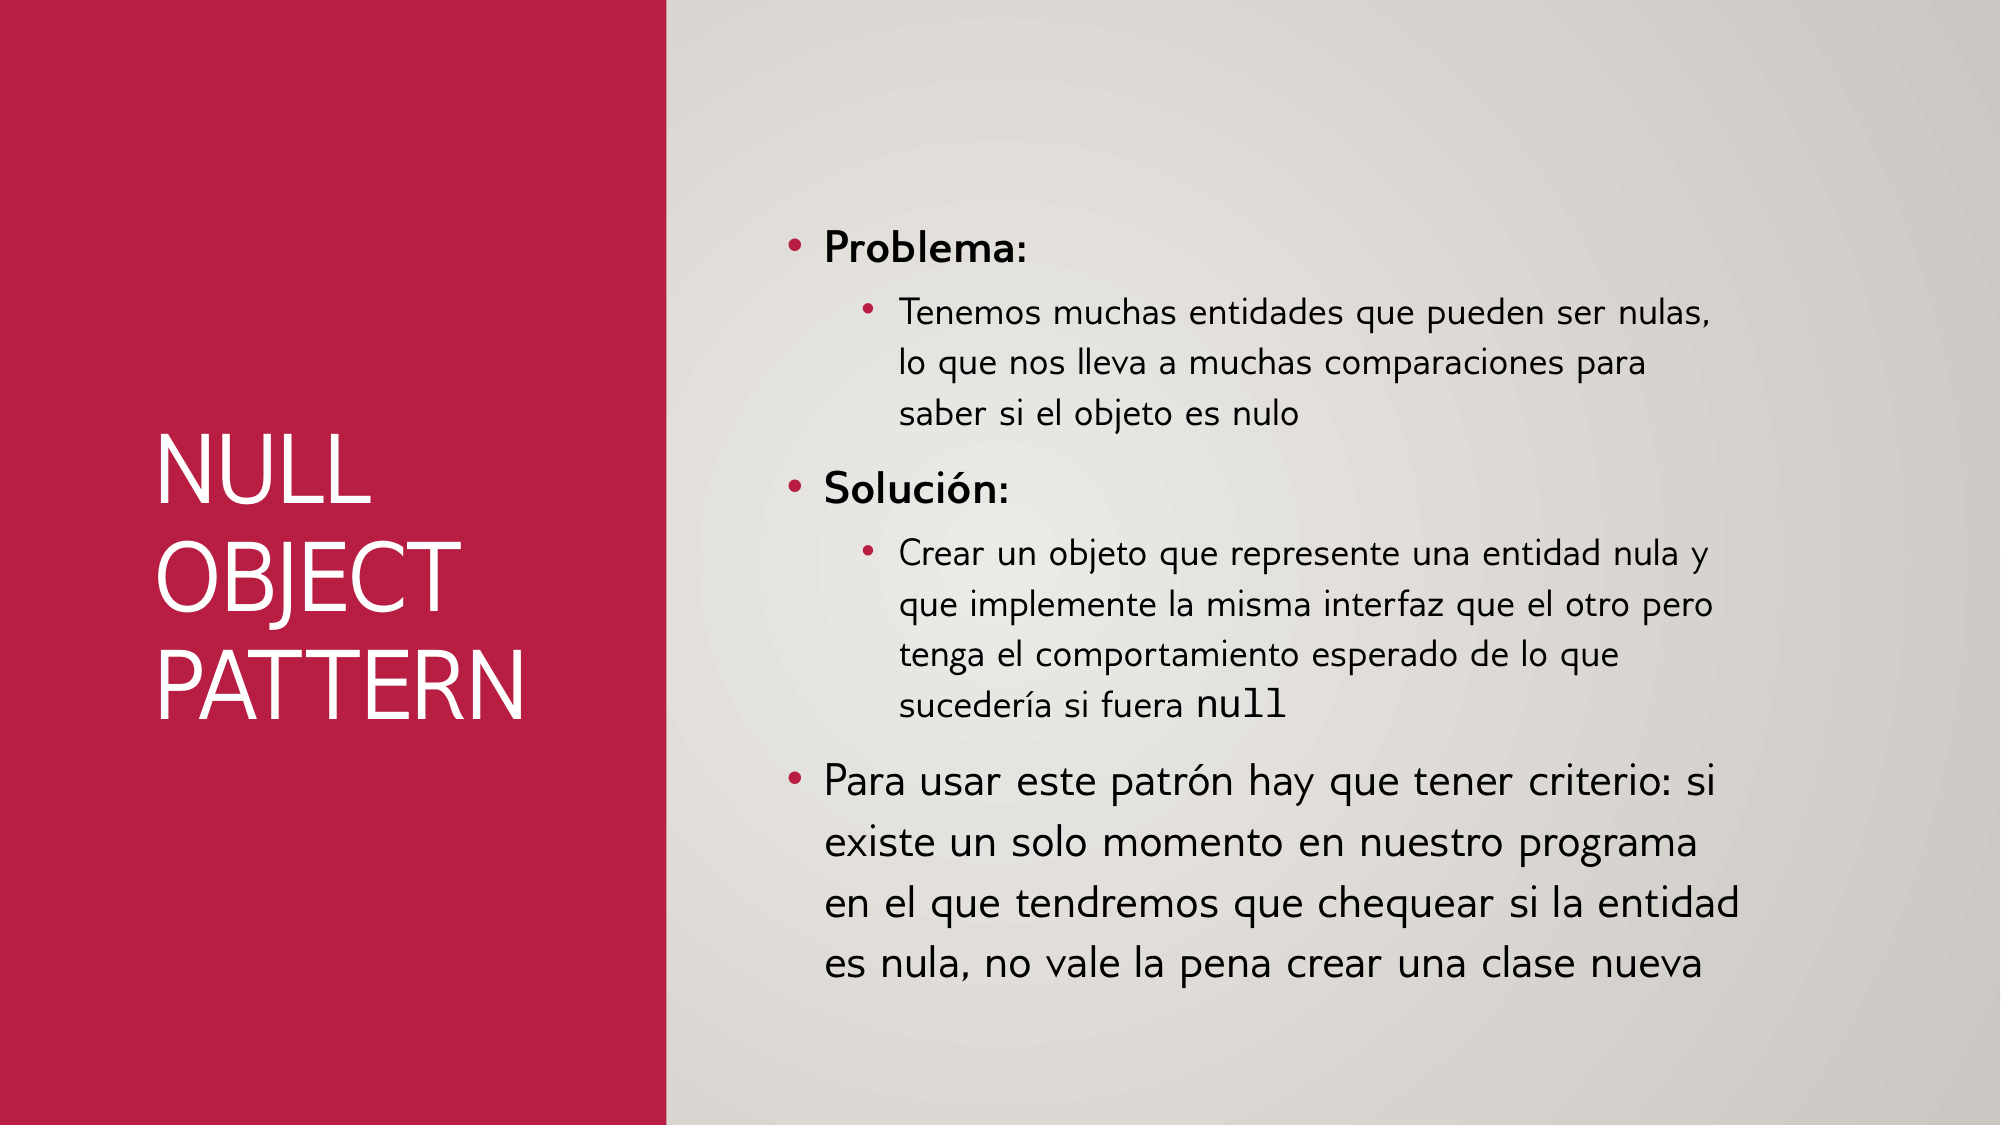

# Null object pattern
Problema:
Tenemos muchas entidades que pueden ser nulas, lo que nos lleva a muchas comparaciones para saber si el objeto es nulo
Solución:
Crear un objeto que represente una entidad nula y que implemente la misma interfaz que el otro pero tenga el comportamiento esperado de lo que sucedería si fuera null
Para usar este patrón hay que tener criterio: si existe un solo momento en nuestro programa en el que tendremos que chequear si la entidad es nula, no vale la pena crear una clase nueva